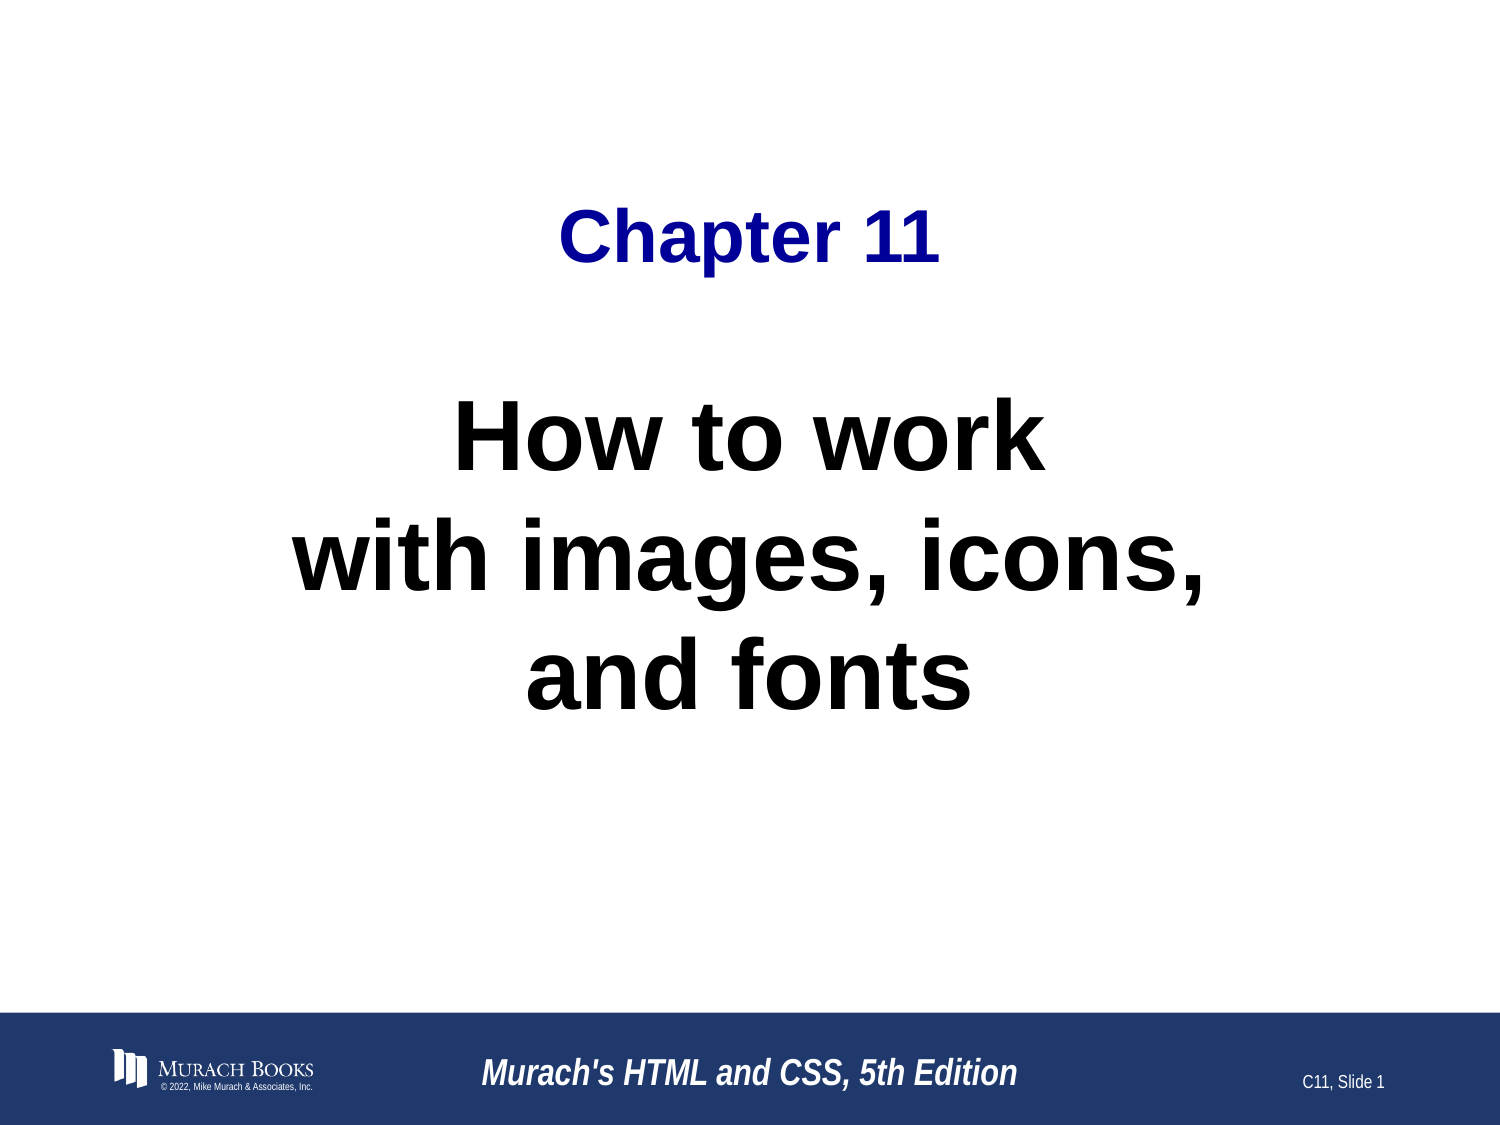

# Chapter 11
How to work
with images, icons,
and fonts

© 2022, Mike Murach & Associates, Inc.
Murach's HTML and CSS, 5th Edition

C11, Slide 1